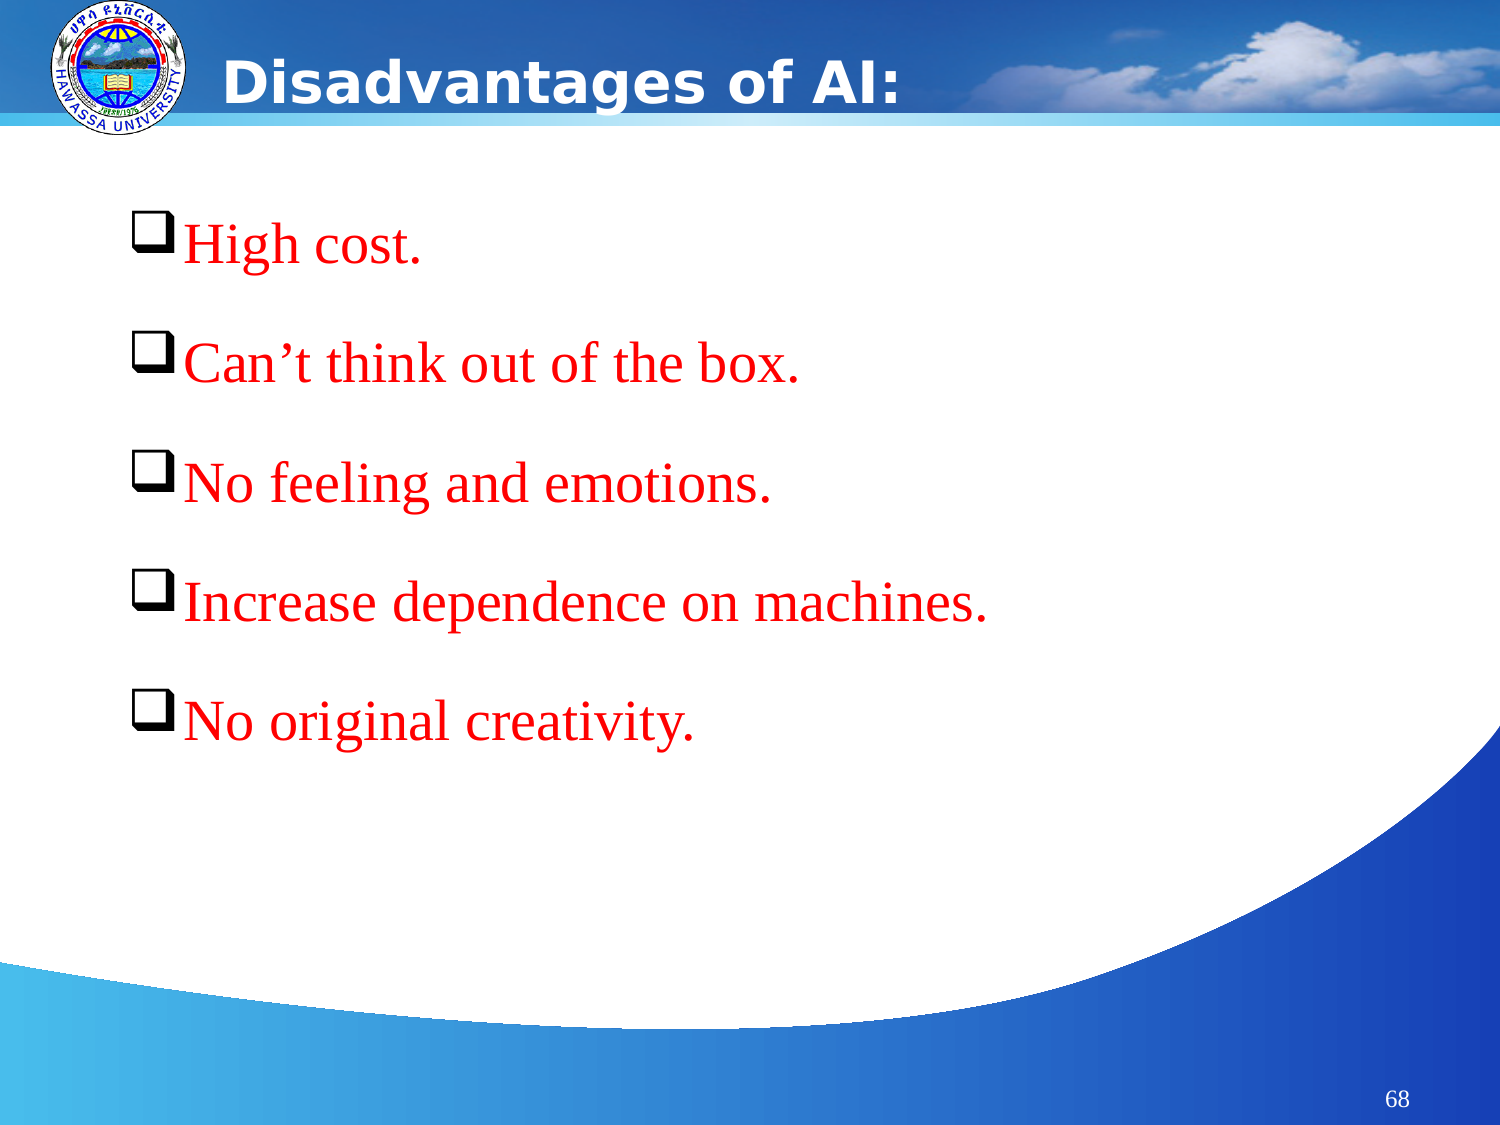

Disadvantages of AI:
High cost.
Can’t think out of the box.
No feeling and emotions.
Increase dependence on machines.
No original creativity.

68